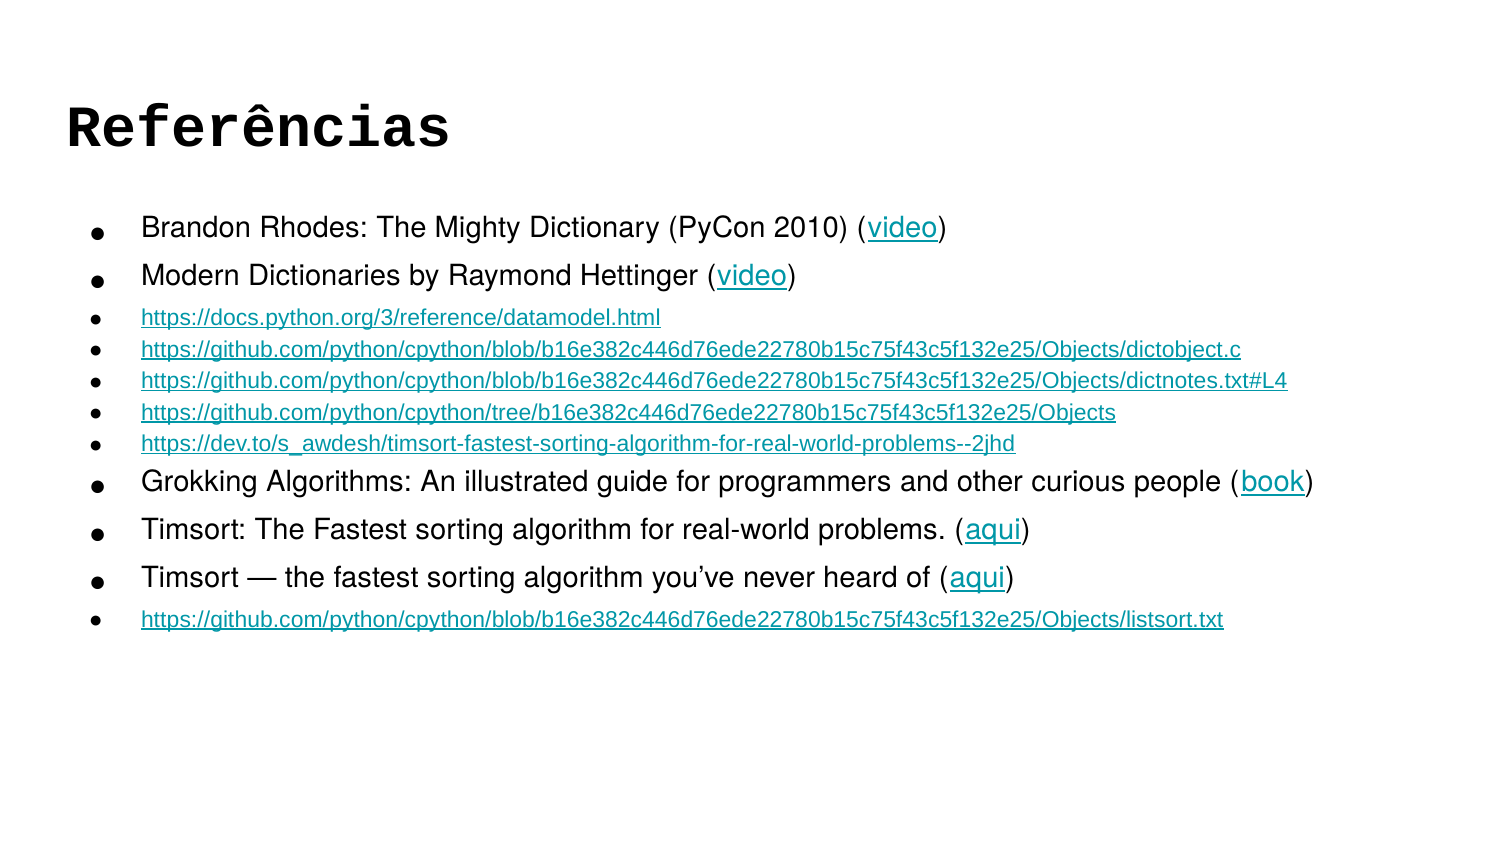

# Referências
Brandon Rhodes: The Mighty Dictionary (PyCon 2010) (video)
Modern Dictionaries by Raymond Hettinger (video)
https://docs.python.org/3/reference/datamodel.html
https://github.com/python/cpython/blob/b16e382c446d76ede22780b15c75f43c5f132e25/Objects/dictobject.c
https://github.com/python/cpython/blob/b16e382c446d76ede22780b15c75f43c5f132e25/Objects/dictnotes.txt#L4
https://github.com/python/cpython/tree/b16e382c446d76ede22780b15c75f43c5f132e25/Objects
https://dev.to/s_awdesh/timsort-fastest-sorting-algorithm-for-real-world-problems--2jhd
Grokking Algorithms: An illustrated guide for programmers and other curious people (book)
Timsort: The Fastest sorting algorithm for real-world problems. (aqui)
Timsort — the fastest sorting algorithm you’ve never heard of (aqui)
https://github.com/python/cpython/blob/b16e382c446d76ede22780b15c75f43c5f132e25/Objects/listsort.txt